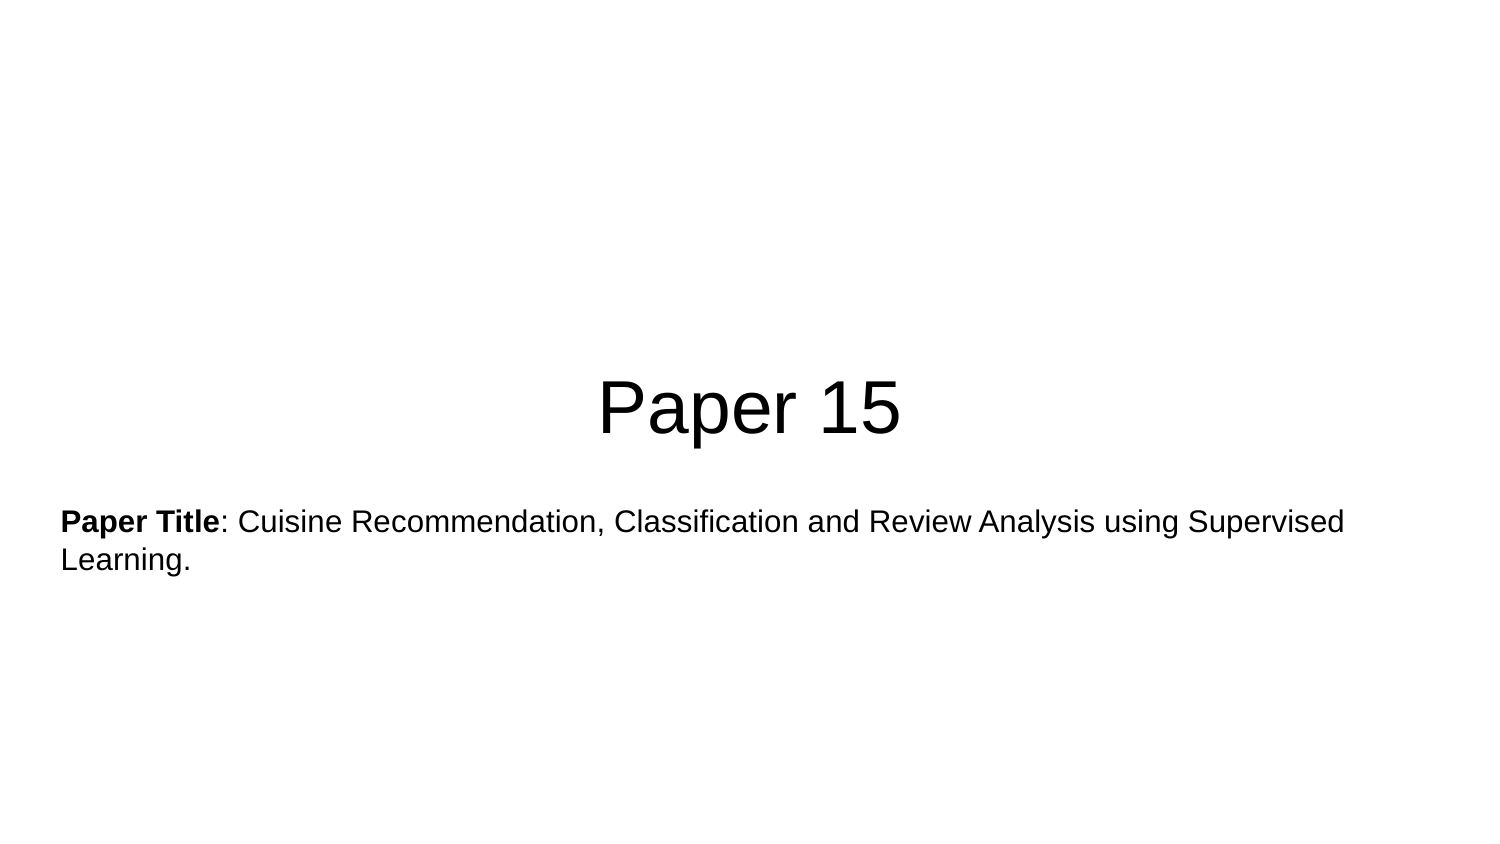

# Paper 15
Paper Title: Cuisine Recommendation, Classification and Review Analysis using Supervised Learning.